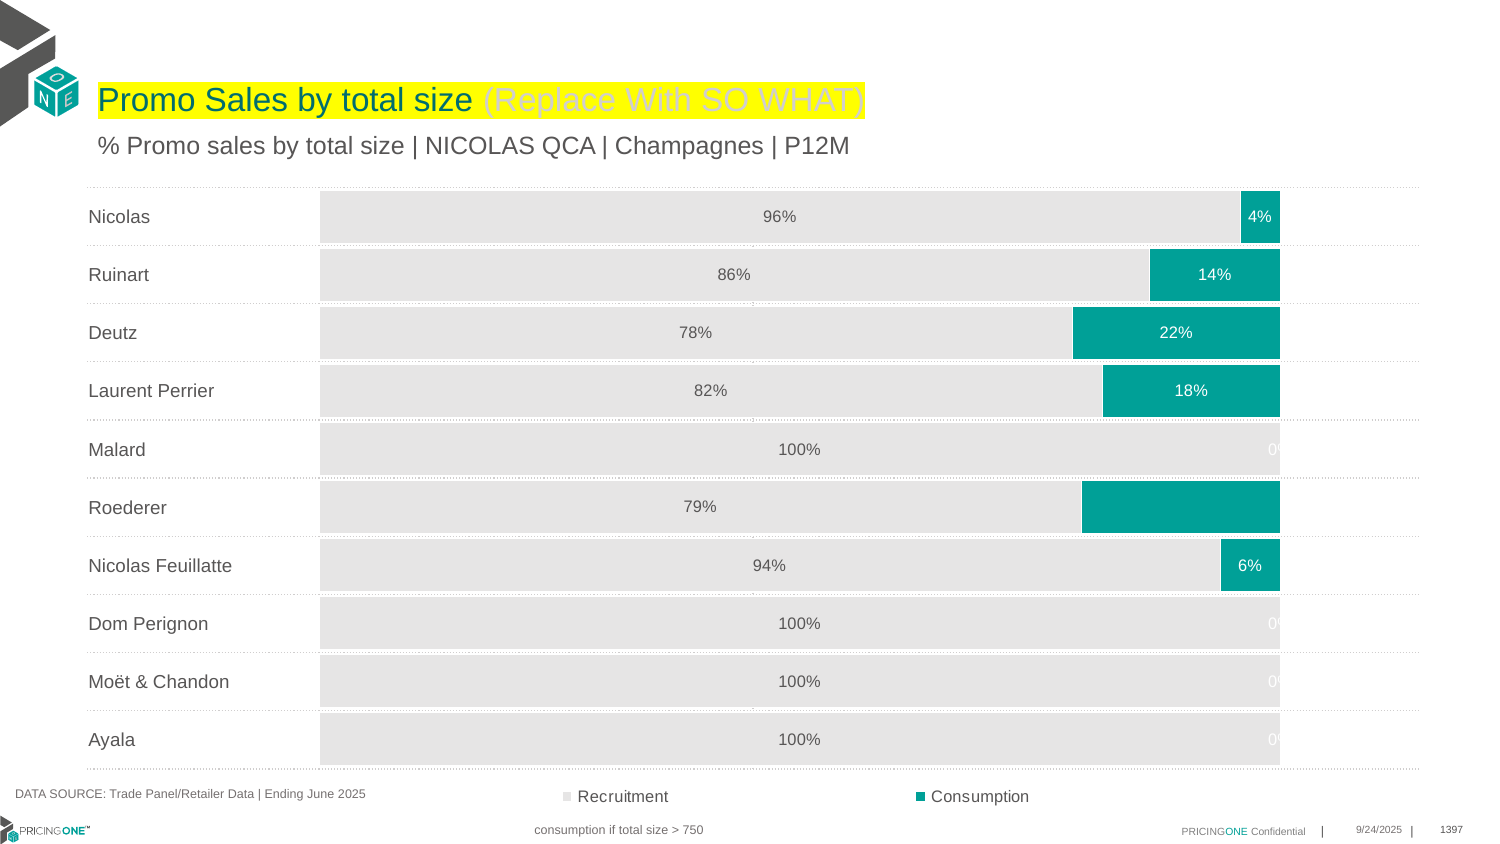

# Promo Sales by total size (Replace With SO WHAT)

% Promo sales by total size | NICOLAS QCA | Champagnes | P12M

### Chart

| Category | Recruitment | Consumption |
|---|---|---|
| Nicolas | 0.9587255611875453 | 0.04127443881245474 |
| Ruinart | 0.8638784028931563 | 0.13612159710684368 |
| Deutz | 0.7838423620916004 | 0.2161576379083996 |
| Laurent Perrier | 0.815276710999717 | 0.184723289000283 |
| Malard | 1.0 | 0.0 |
| Roederer | 0.7930005513930783 | 0.20699944860692165 |
| Nicolas Feuillatte | 0.937532978546984 | 0.06246702145301597 |
| Dom Perignon | 1.0 | 0.0 |
| Moët & Chandon | 1.0 | 0.0 |
| Ayala | 1.0 | 0.0 |
| Nicolas |  |
| --- | --- |
| Ruinart |  |
| Deutz |  |
| Laurent Perrier |  |
| Malard |  |
| Roederer | 4 |
| Nicolas Feuillatte |  |
| Dom Perignon |  |
| Moët & Chandon |  |
| Ayala |  |
DATA SOURCE: Trade Panel/Retailer Data | Ending June 2025
consumption if total size > 750
9/24/2025
1397